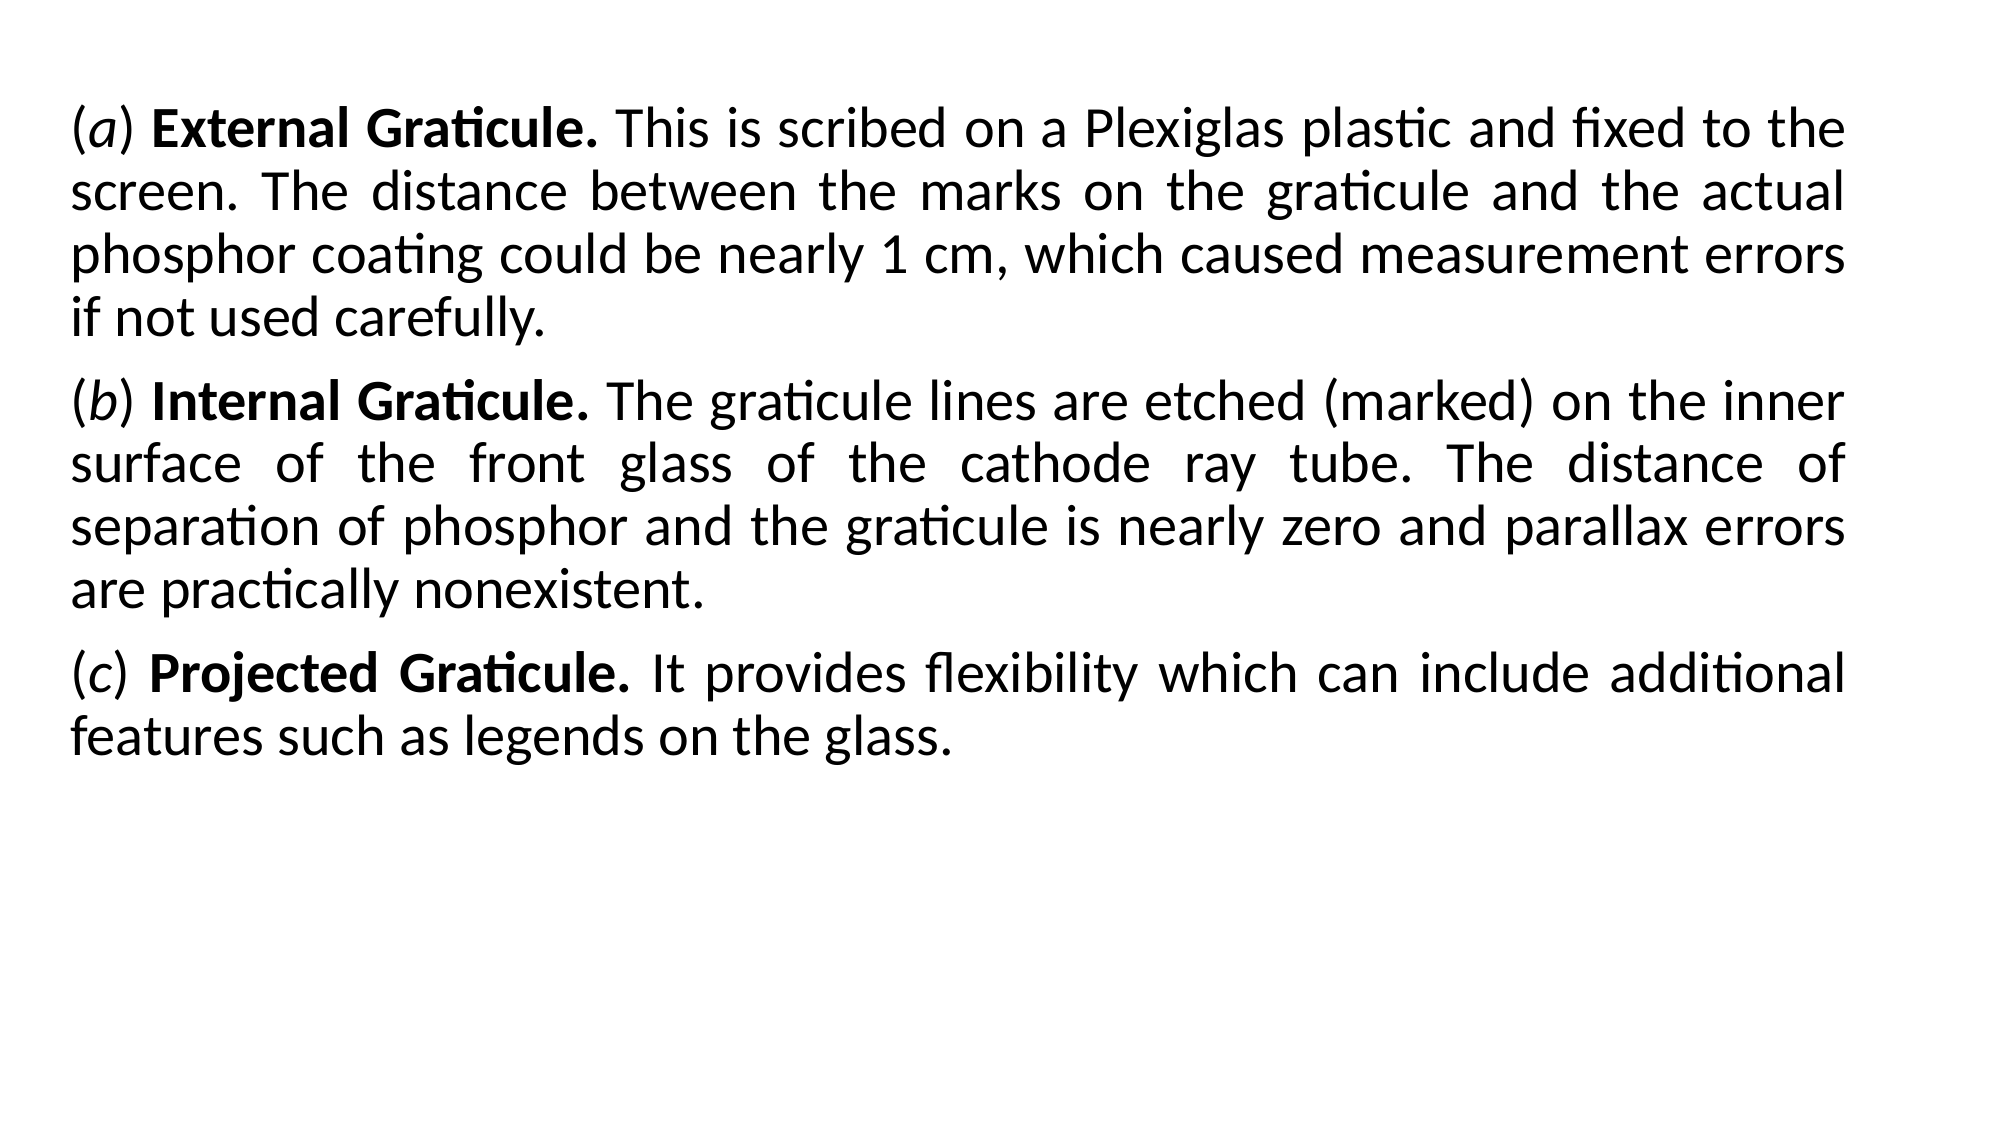

(a) External Graticule. This is scribed on a Plexiglas plastic and fixed to the screen. The distance between the marks on the graticule and the actual phosphor coating could be nearly 1 cm, which caused measurement errors if not used carefully.
(b) Internal Graticule. The graticule lines are etched (marked) on the inner surface of the front glass of the cathode ray tube. The distance of separation of phosphor and the graticule is nearly zero and parallax errors are practically nonexistent.
(c) Projected Graticule. It provides flexibility which can include additional features such as legends on the glass.